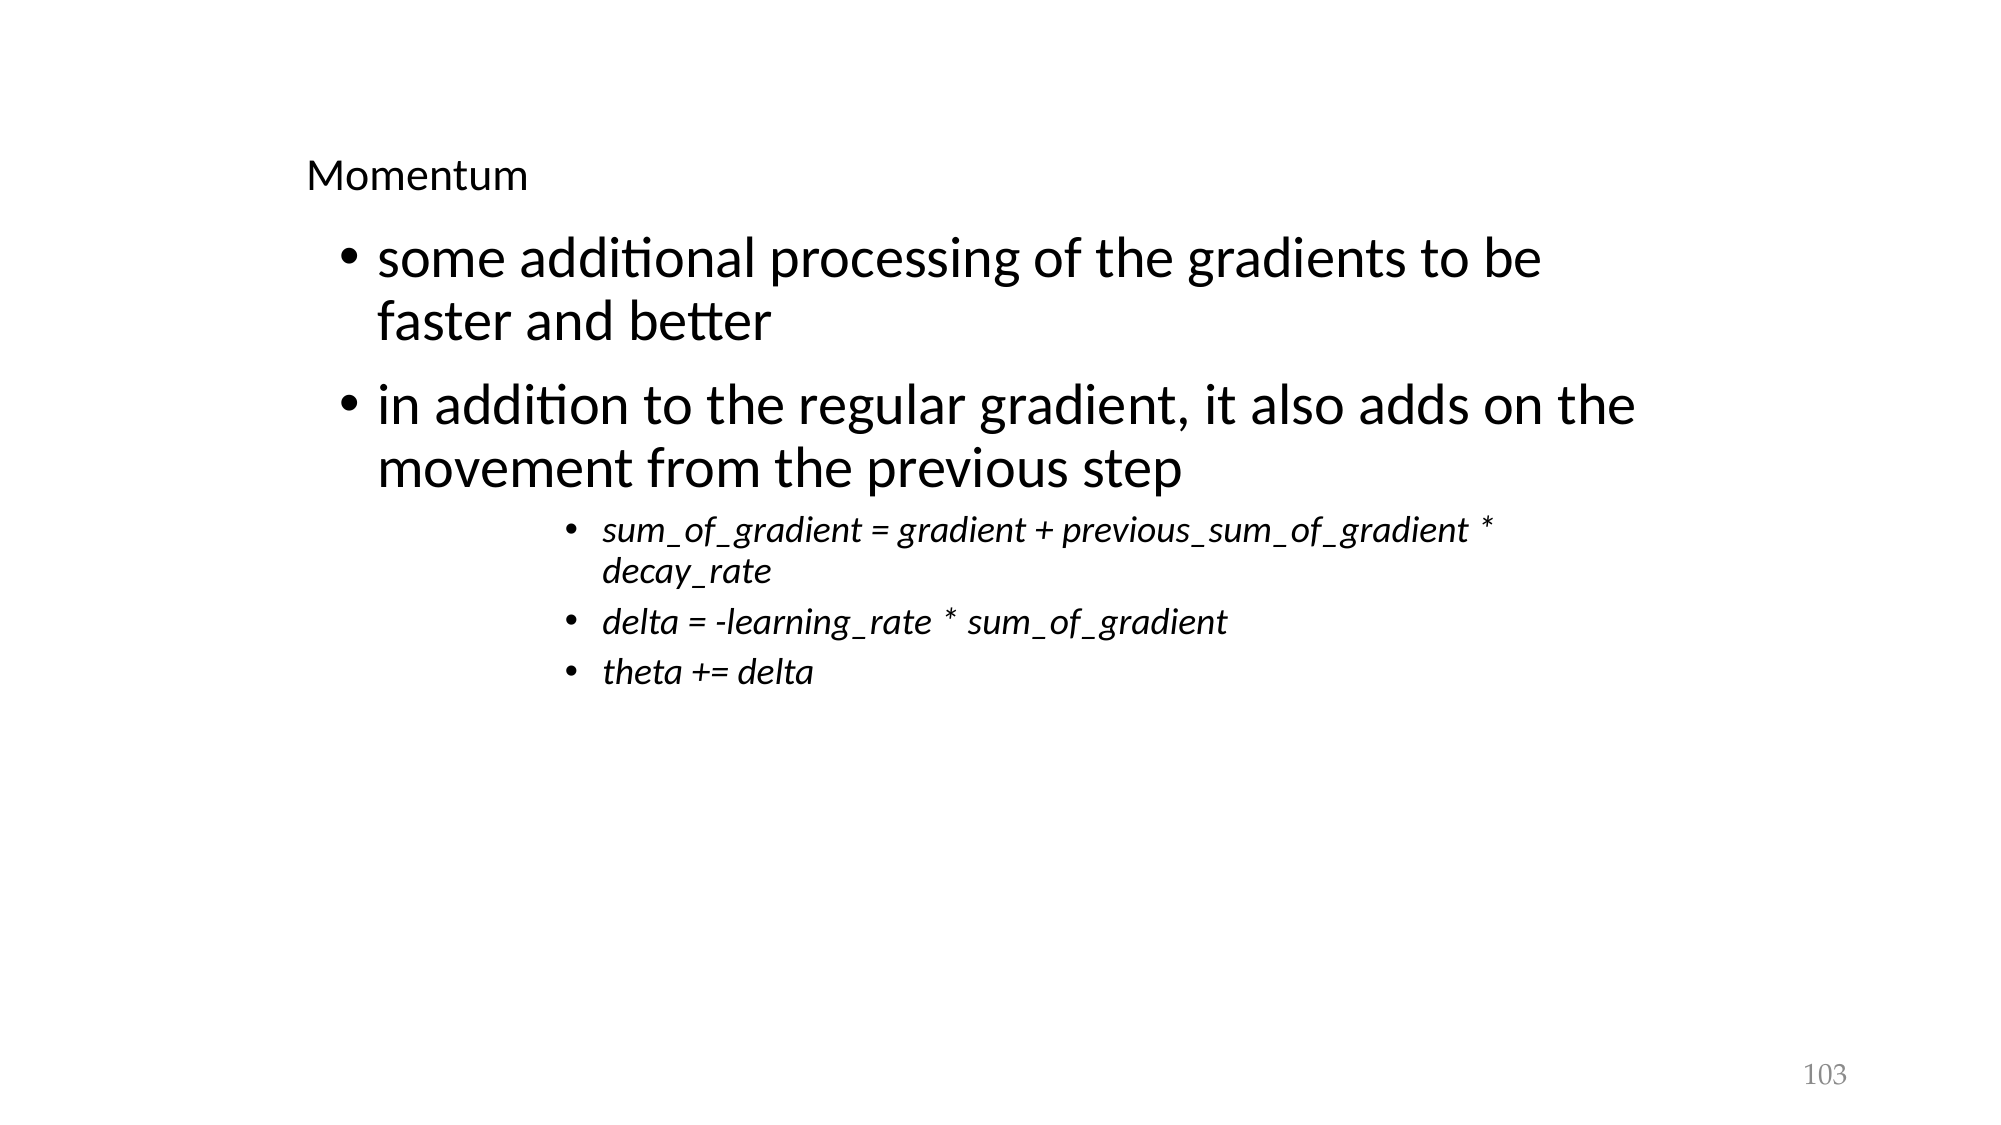

# Momentum
some additional processing of the gradients to be faster and better
in addition to the regular gradient, it also adds on the movement from the previous step
sum_of_gradient = gradient + previous_sum_of_gradient * decay_rate
delta = -learning_rate * sum_of_gradient
theta += delta
103